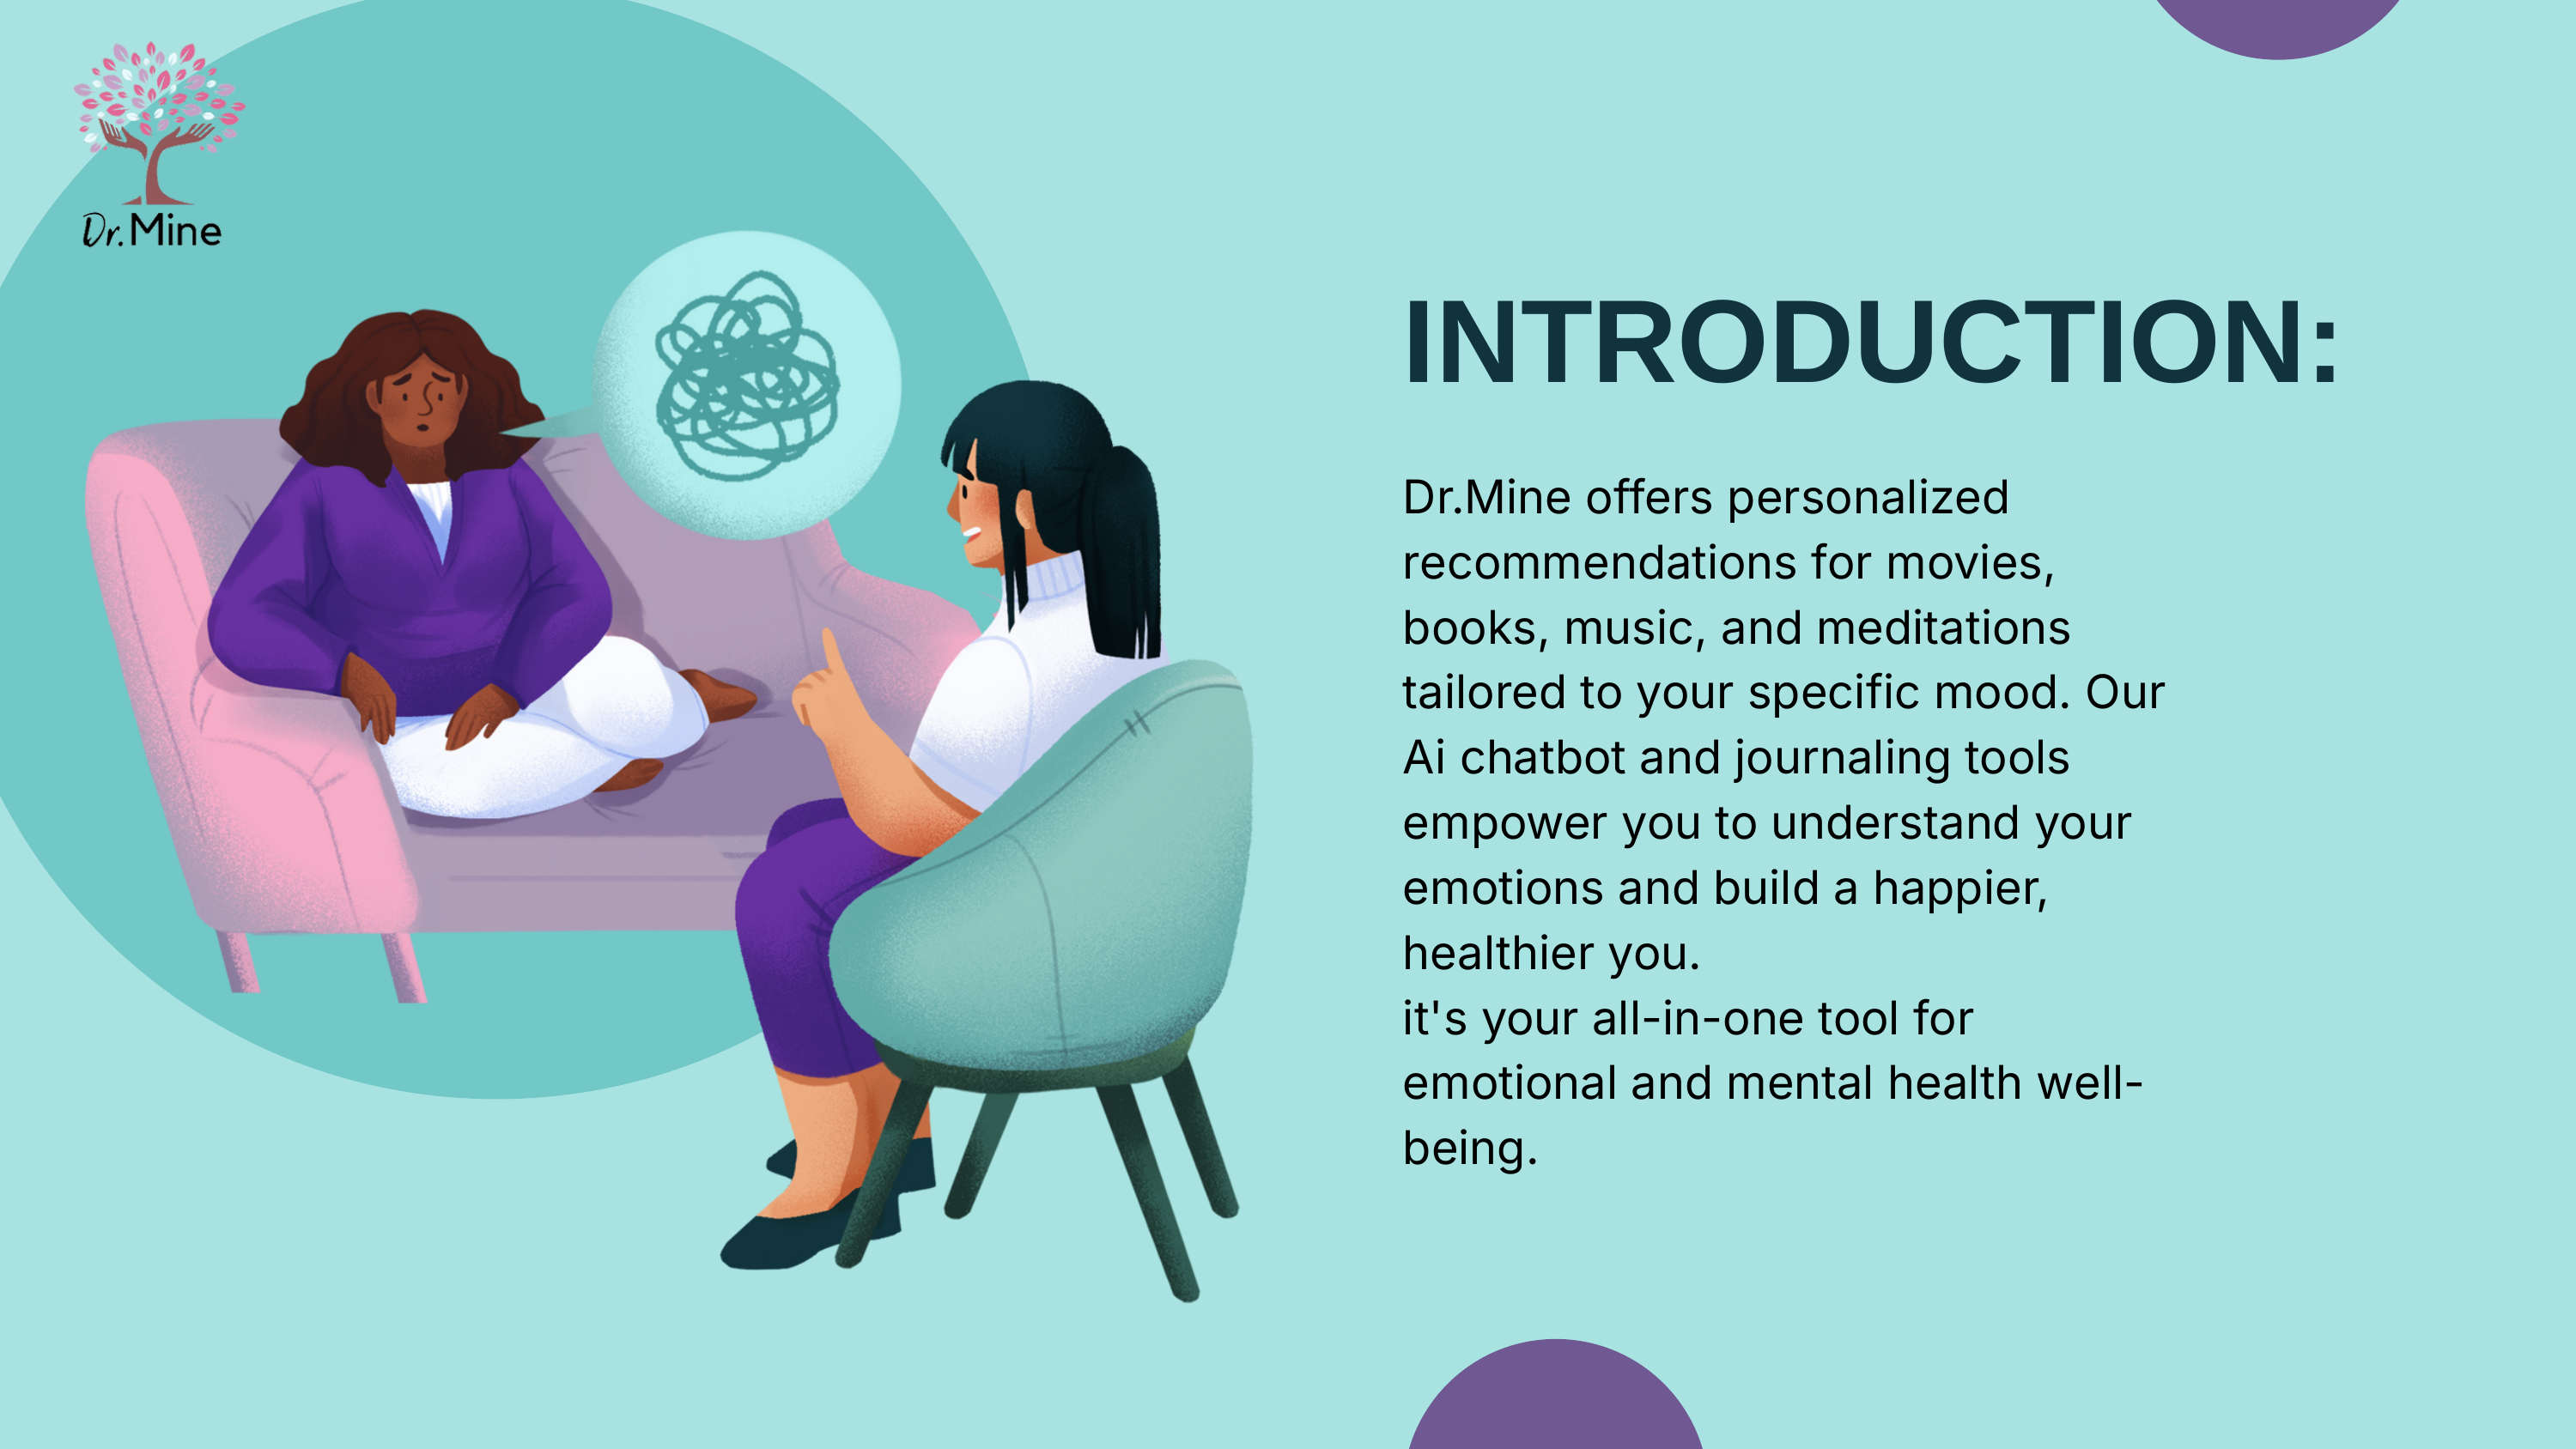

INTRODUCTION:
Dr.Mine offers personalized recommendations for movies, books, music, and meditations tailored to your specific mood. Our Ai chatbot and journaling tools empower you to understand your emotions and build a happier, healthier you.
it's your all-in-one tool for emotional and mental health well-being.